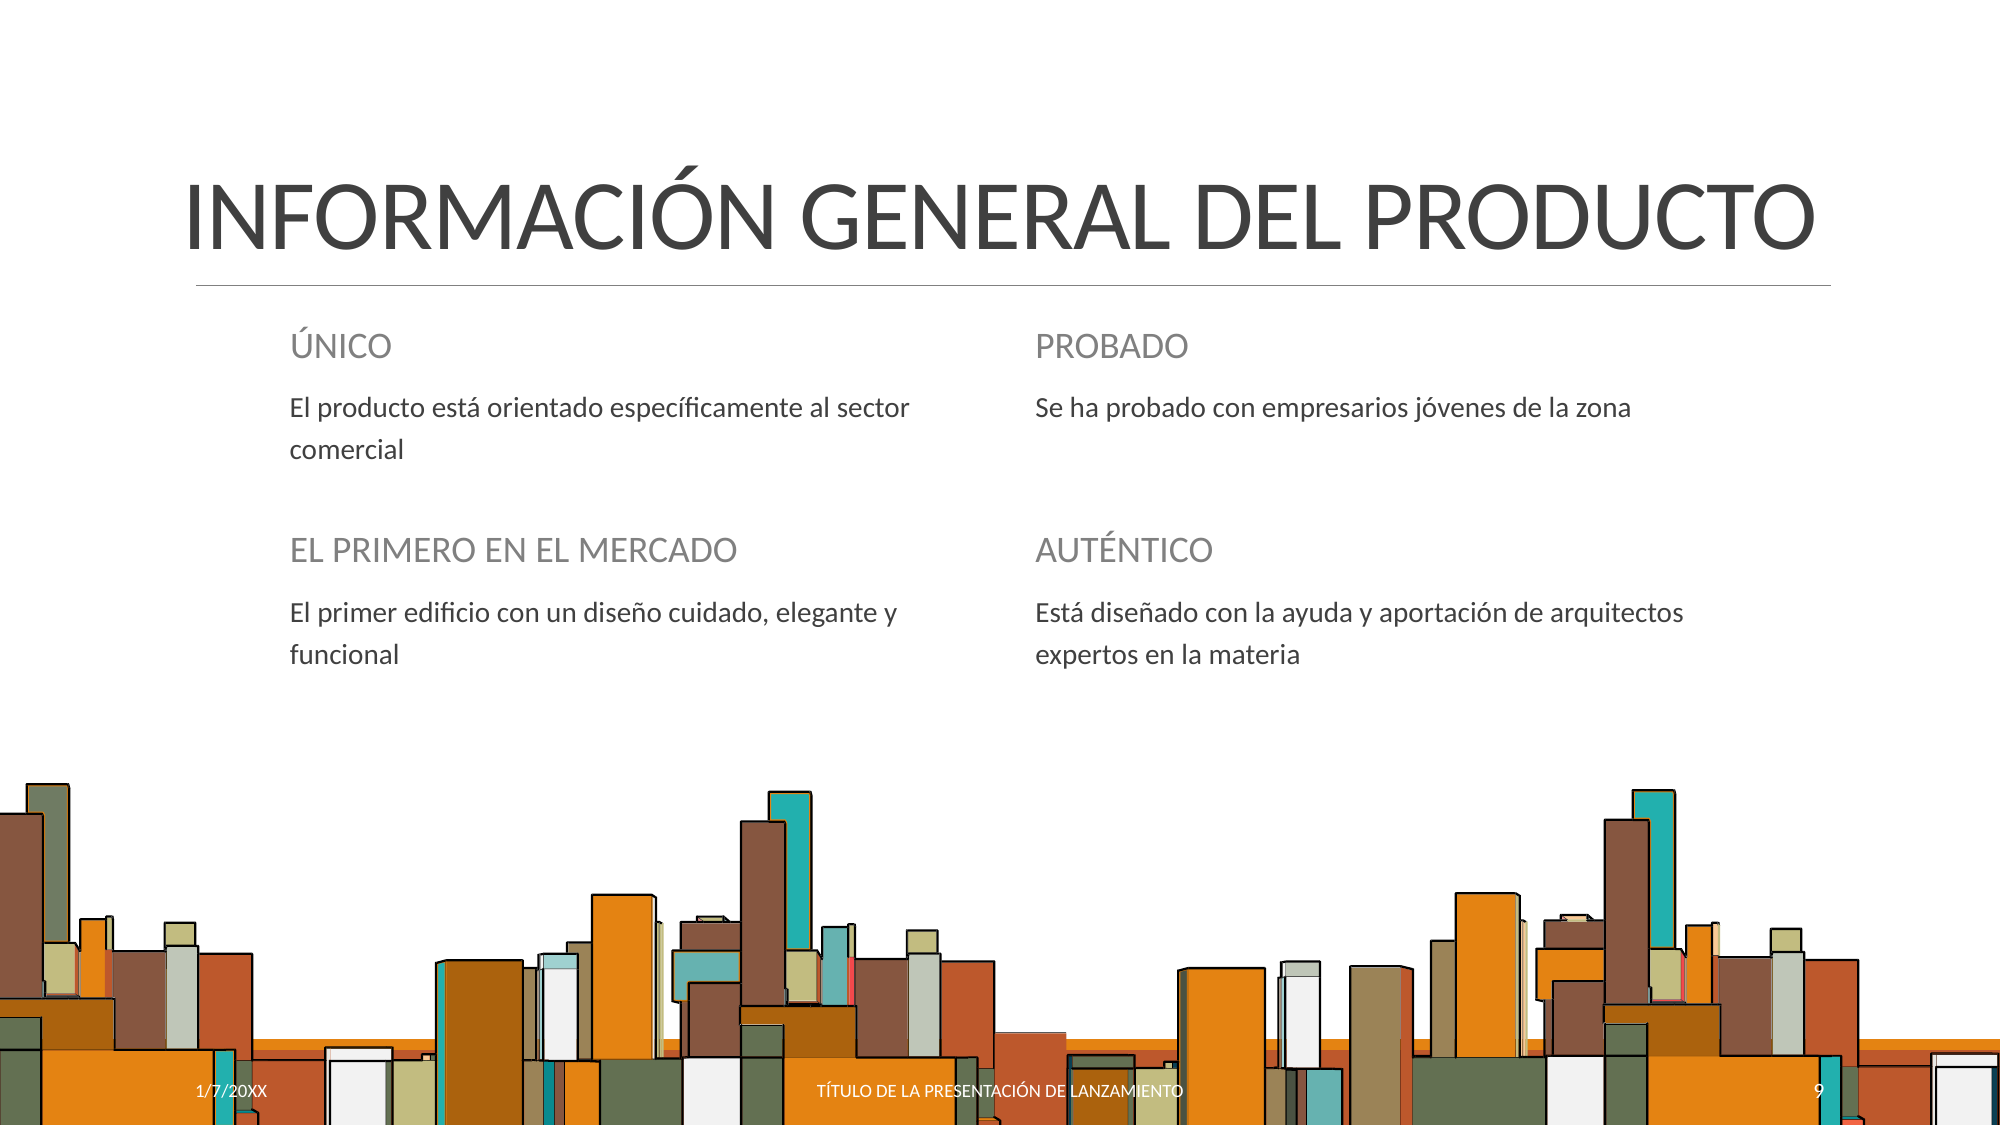

# INFORMACIÓN GENERAL DEL PRODUCTO
ÚNICO
PROBADO
Se ha probado con empresarios jóvenes de la zona
El producto está orientado específicamente al sector comercial
EL PRIMERO EN EL MERCADO
AUTÉNTICO
El primer edificio con un diseño cuidado, elegante y funcional
Está diseñado con la ayuda y aportación de arquitectos expertos en la materia
1/7/20XX
Título de la presentación de lanzamiento
9